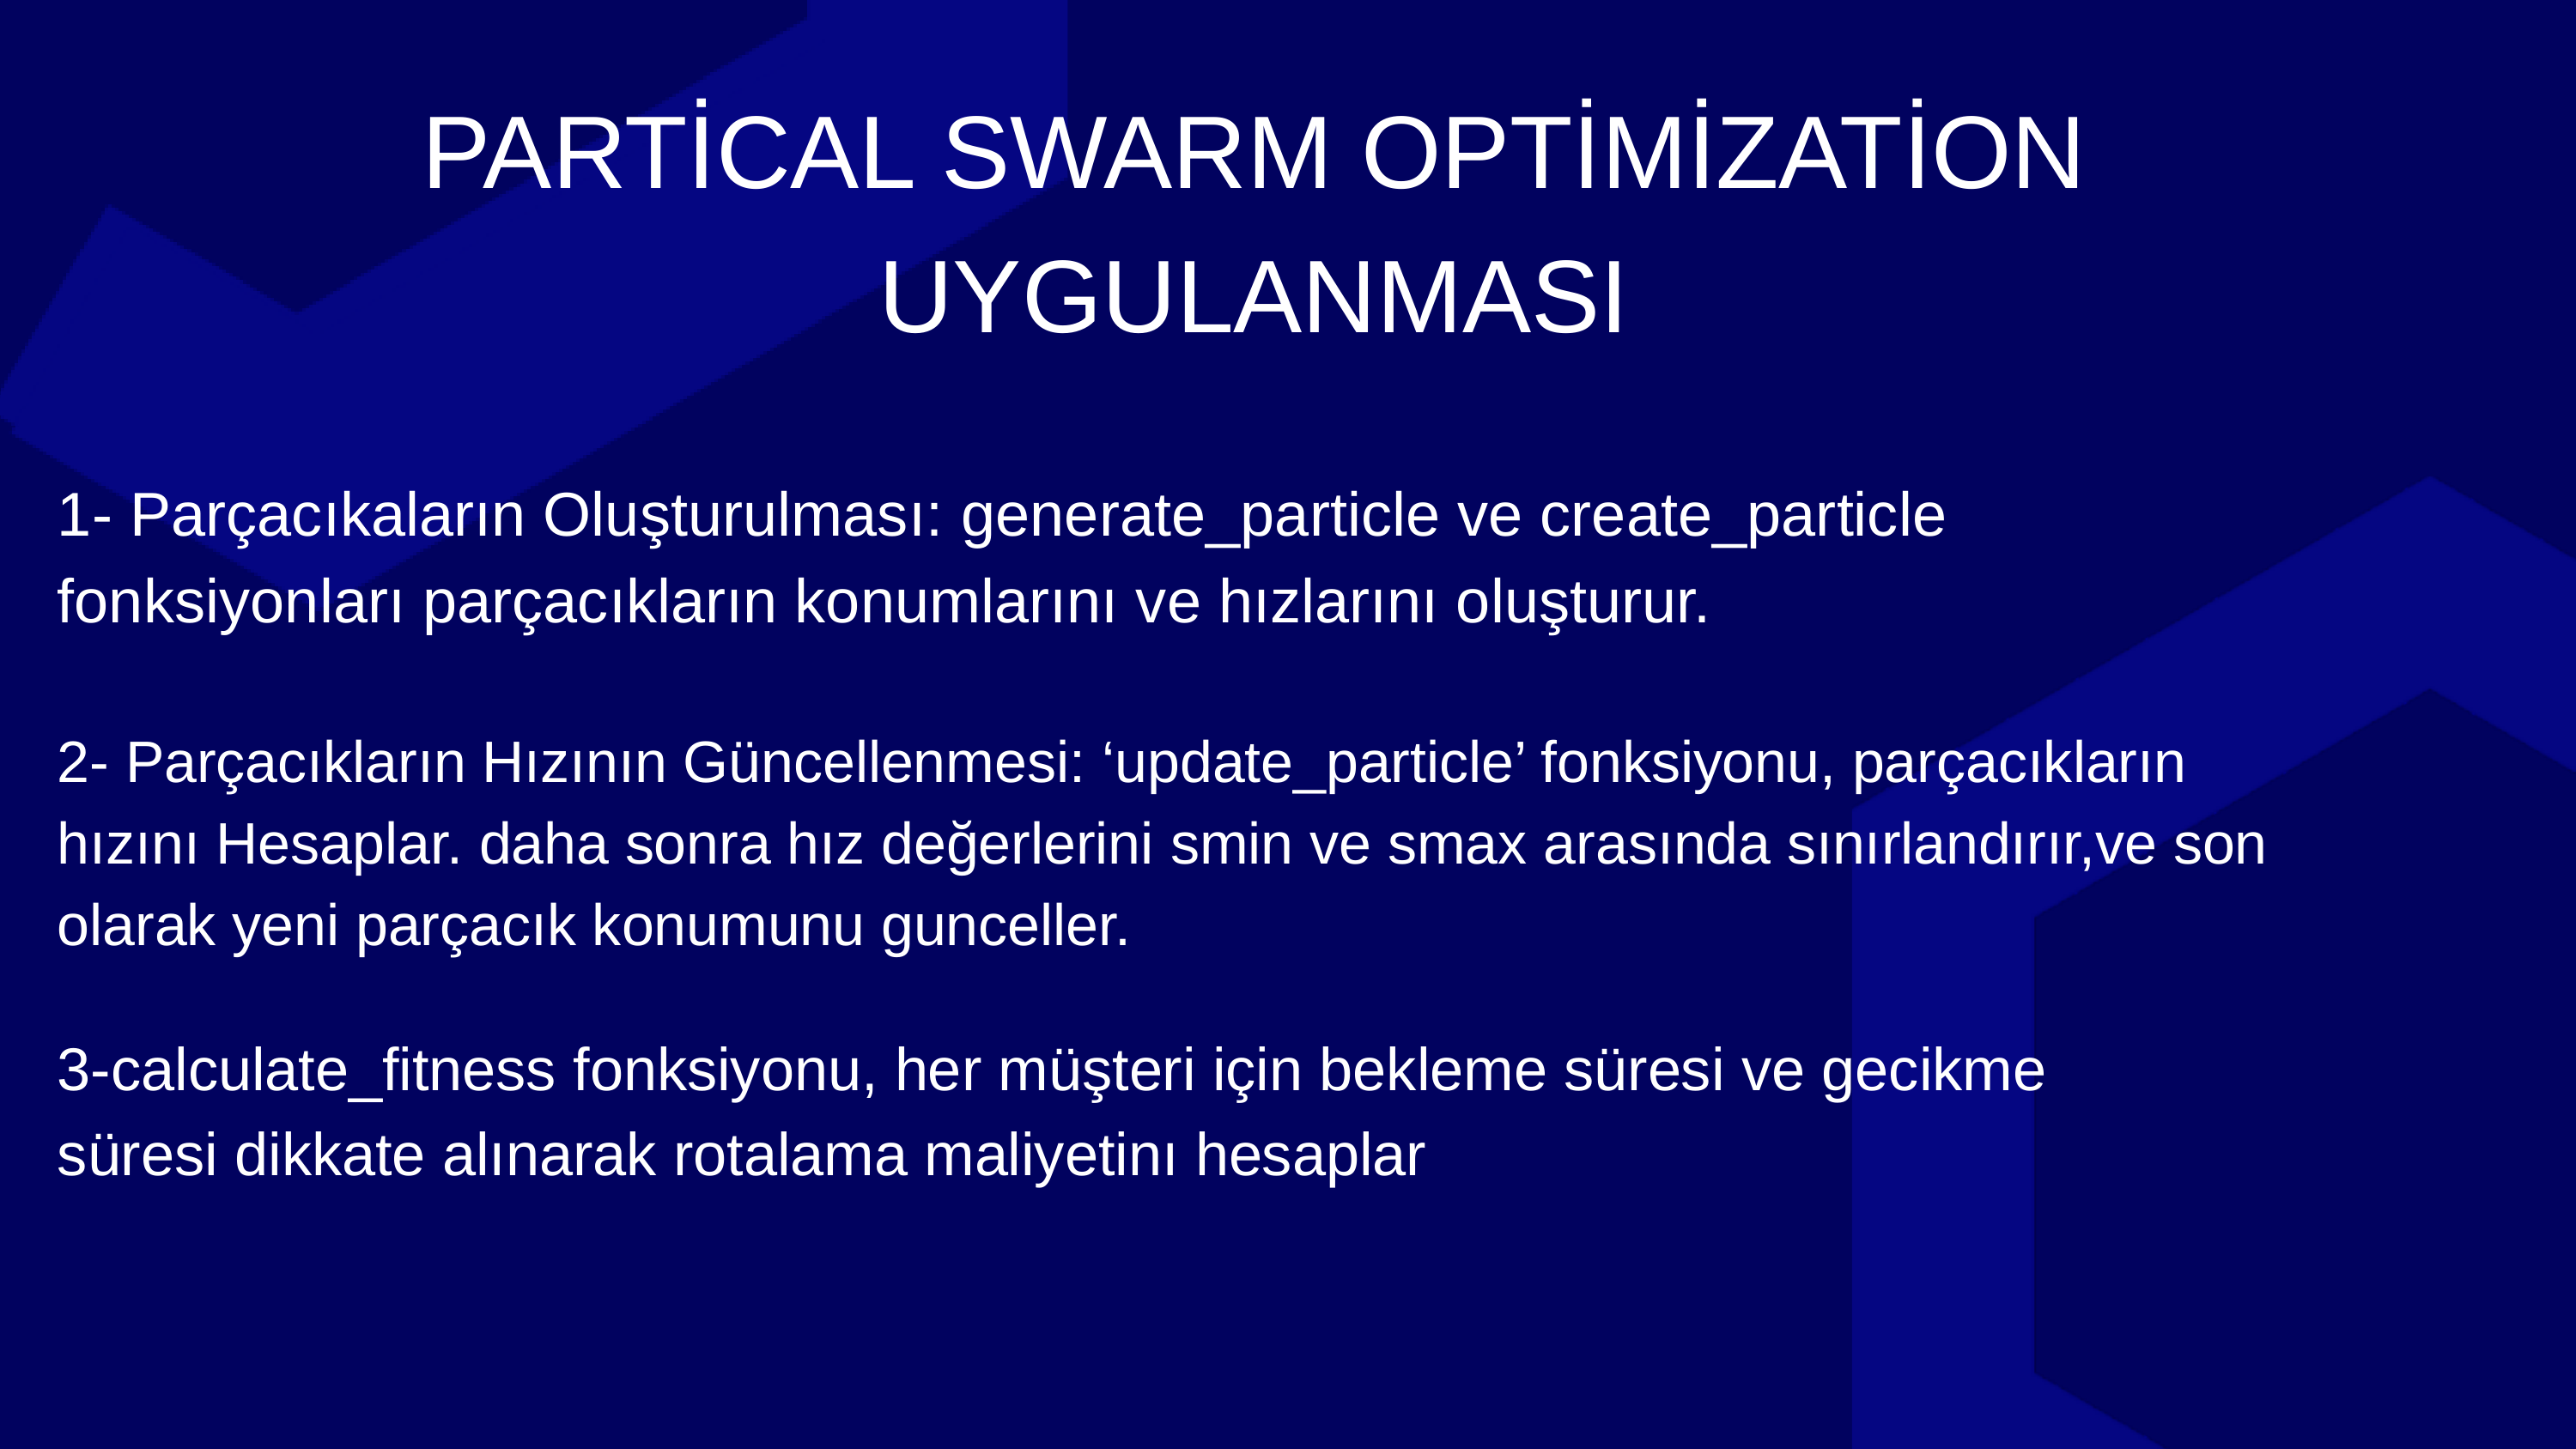

PARTİCAL SWARM OPTİMİZATİON UYGULANMASI
1- Parçacıkaların Oluşturulması: generate_particle ve create_particle fonksiyonları parçacıkların konumlarını ve hızlarını oluşturur.

2- Parçacıkların Hızının Güncellenmesi: ‘update_particle’ fonksiyonu, parçacıkların hızını Hesaplar. daha sonra hız değerlerini smin ve smax arasında sınırlandırır,ve son olarak yeni parçacık konumunu gunceller.
3-calculate_fitness fonksiyonu, her müşteri için bekleme süresi ve gecikme süresi dikkate alınarak rotalama maliyetinı hesaplar